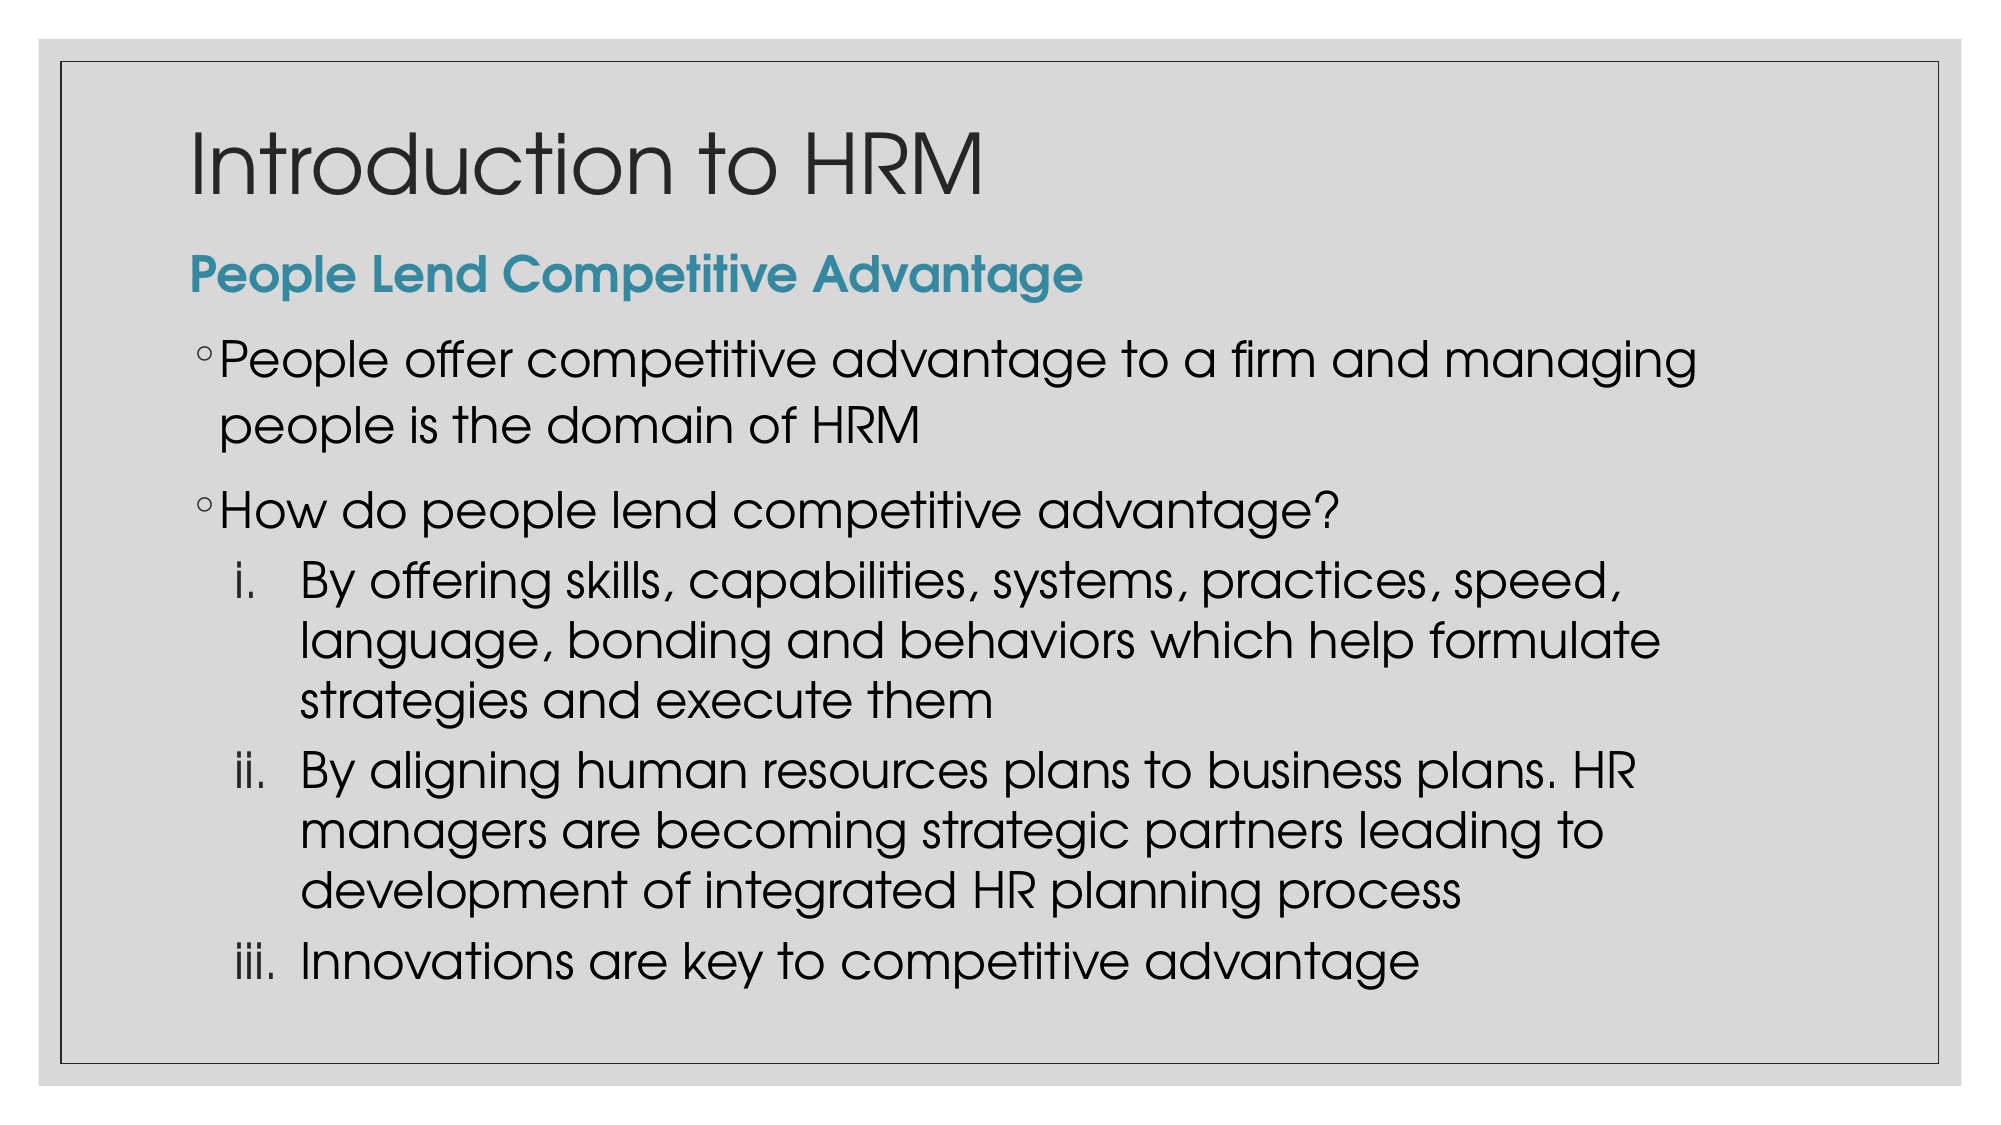

# Introduction to HRM
People Lend Competitive Advantage
People offer competitive advantage to a firm and managing people is the domain of HRM
How do people lend competitive advantage?
By offering skills, capabilities, systems, practices, speed, language, bonding and behaviors which help formulate strategies and execute them
By aligning human resources plans to business plans. HR managers are becoming strategic partners leading to development of integrated HR planning process
Innovations are key to competitive advantage